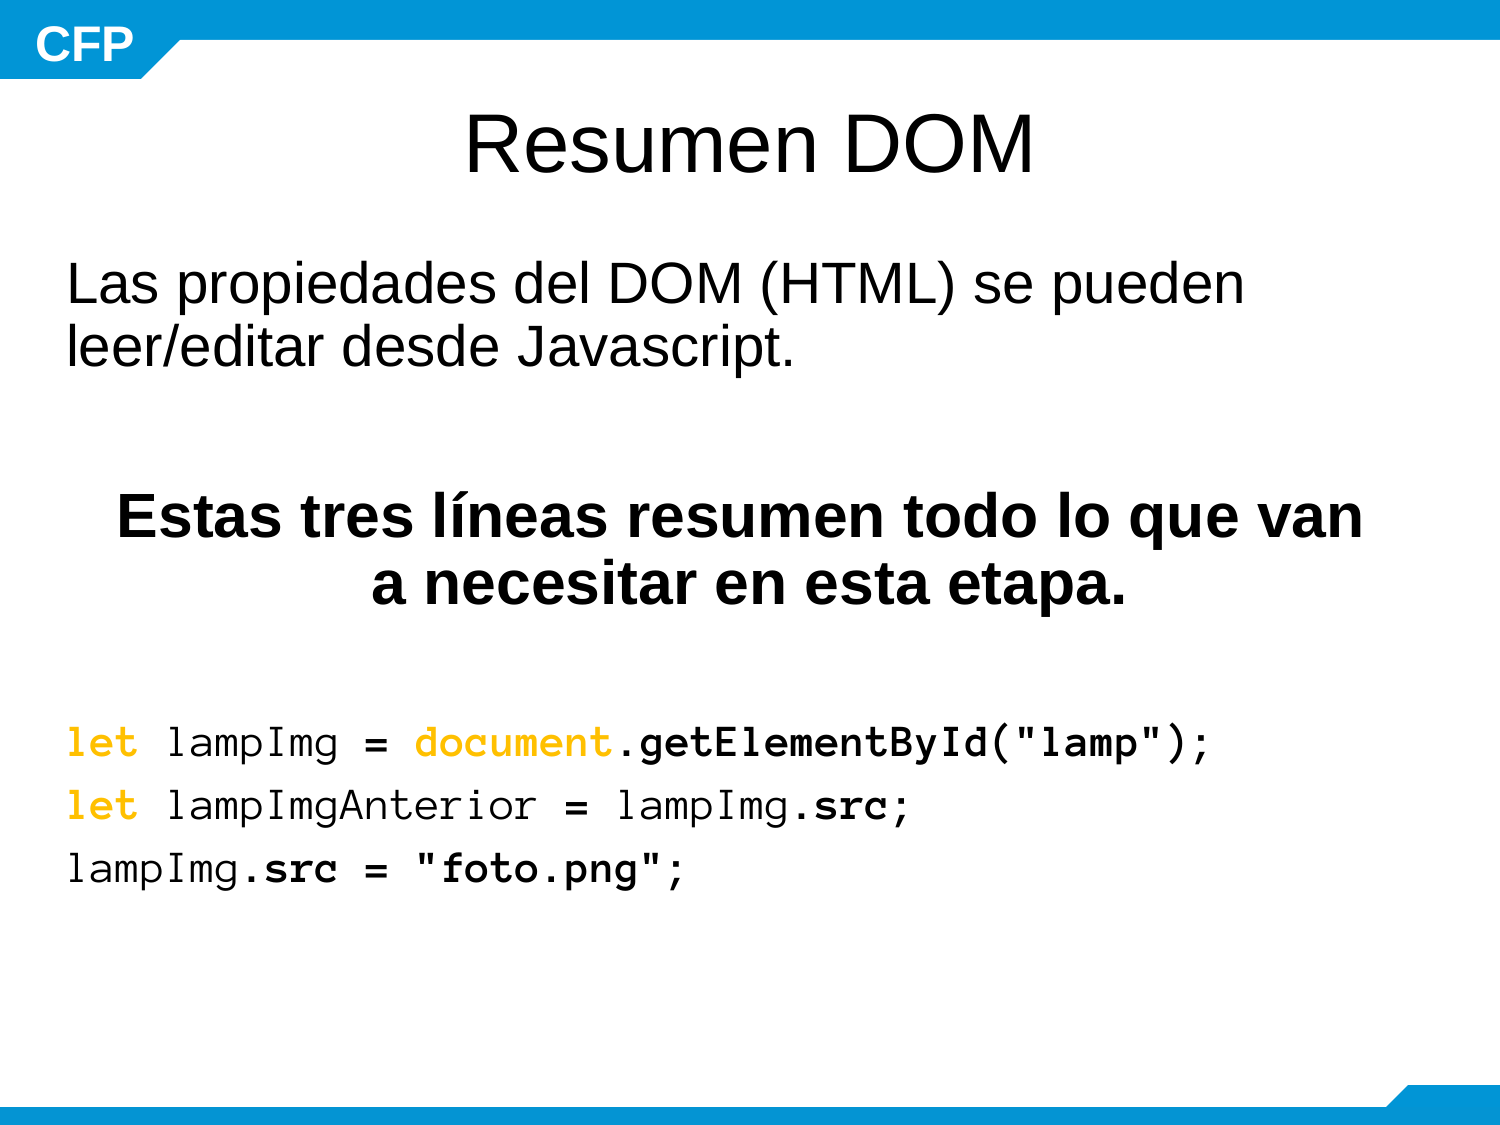

# Resumen DOM
Las propiedades del DOM (HTML) se pueden leer/editar desde Javascript.

Estas tres líneas resumen todo lo que van
a necesitar en esta etapa.

let lampImg = document.getElementById("lamp");
let lampImgAnterior = lampImg.src;
lampImg.src = "foto.png";